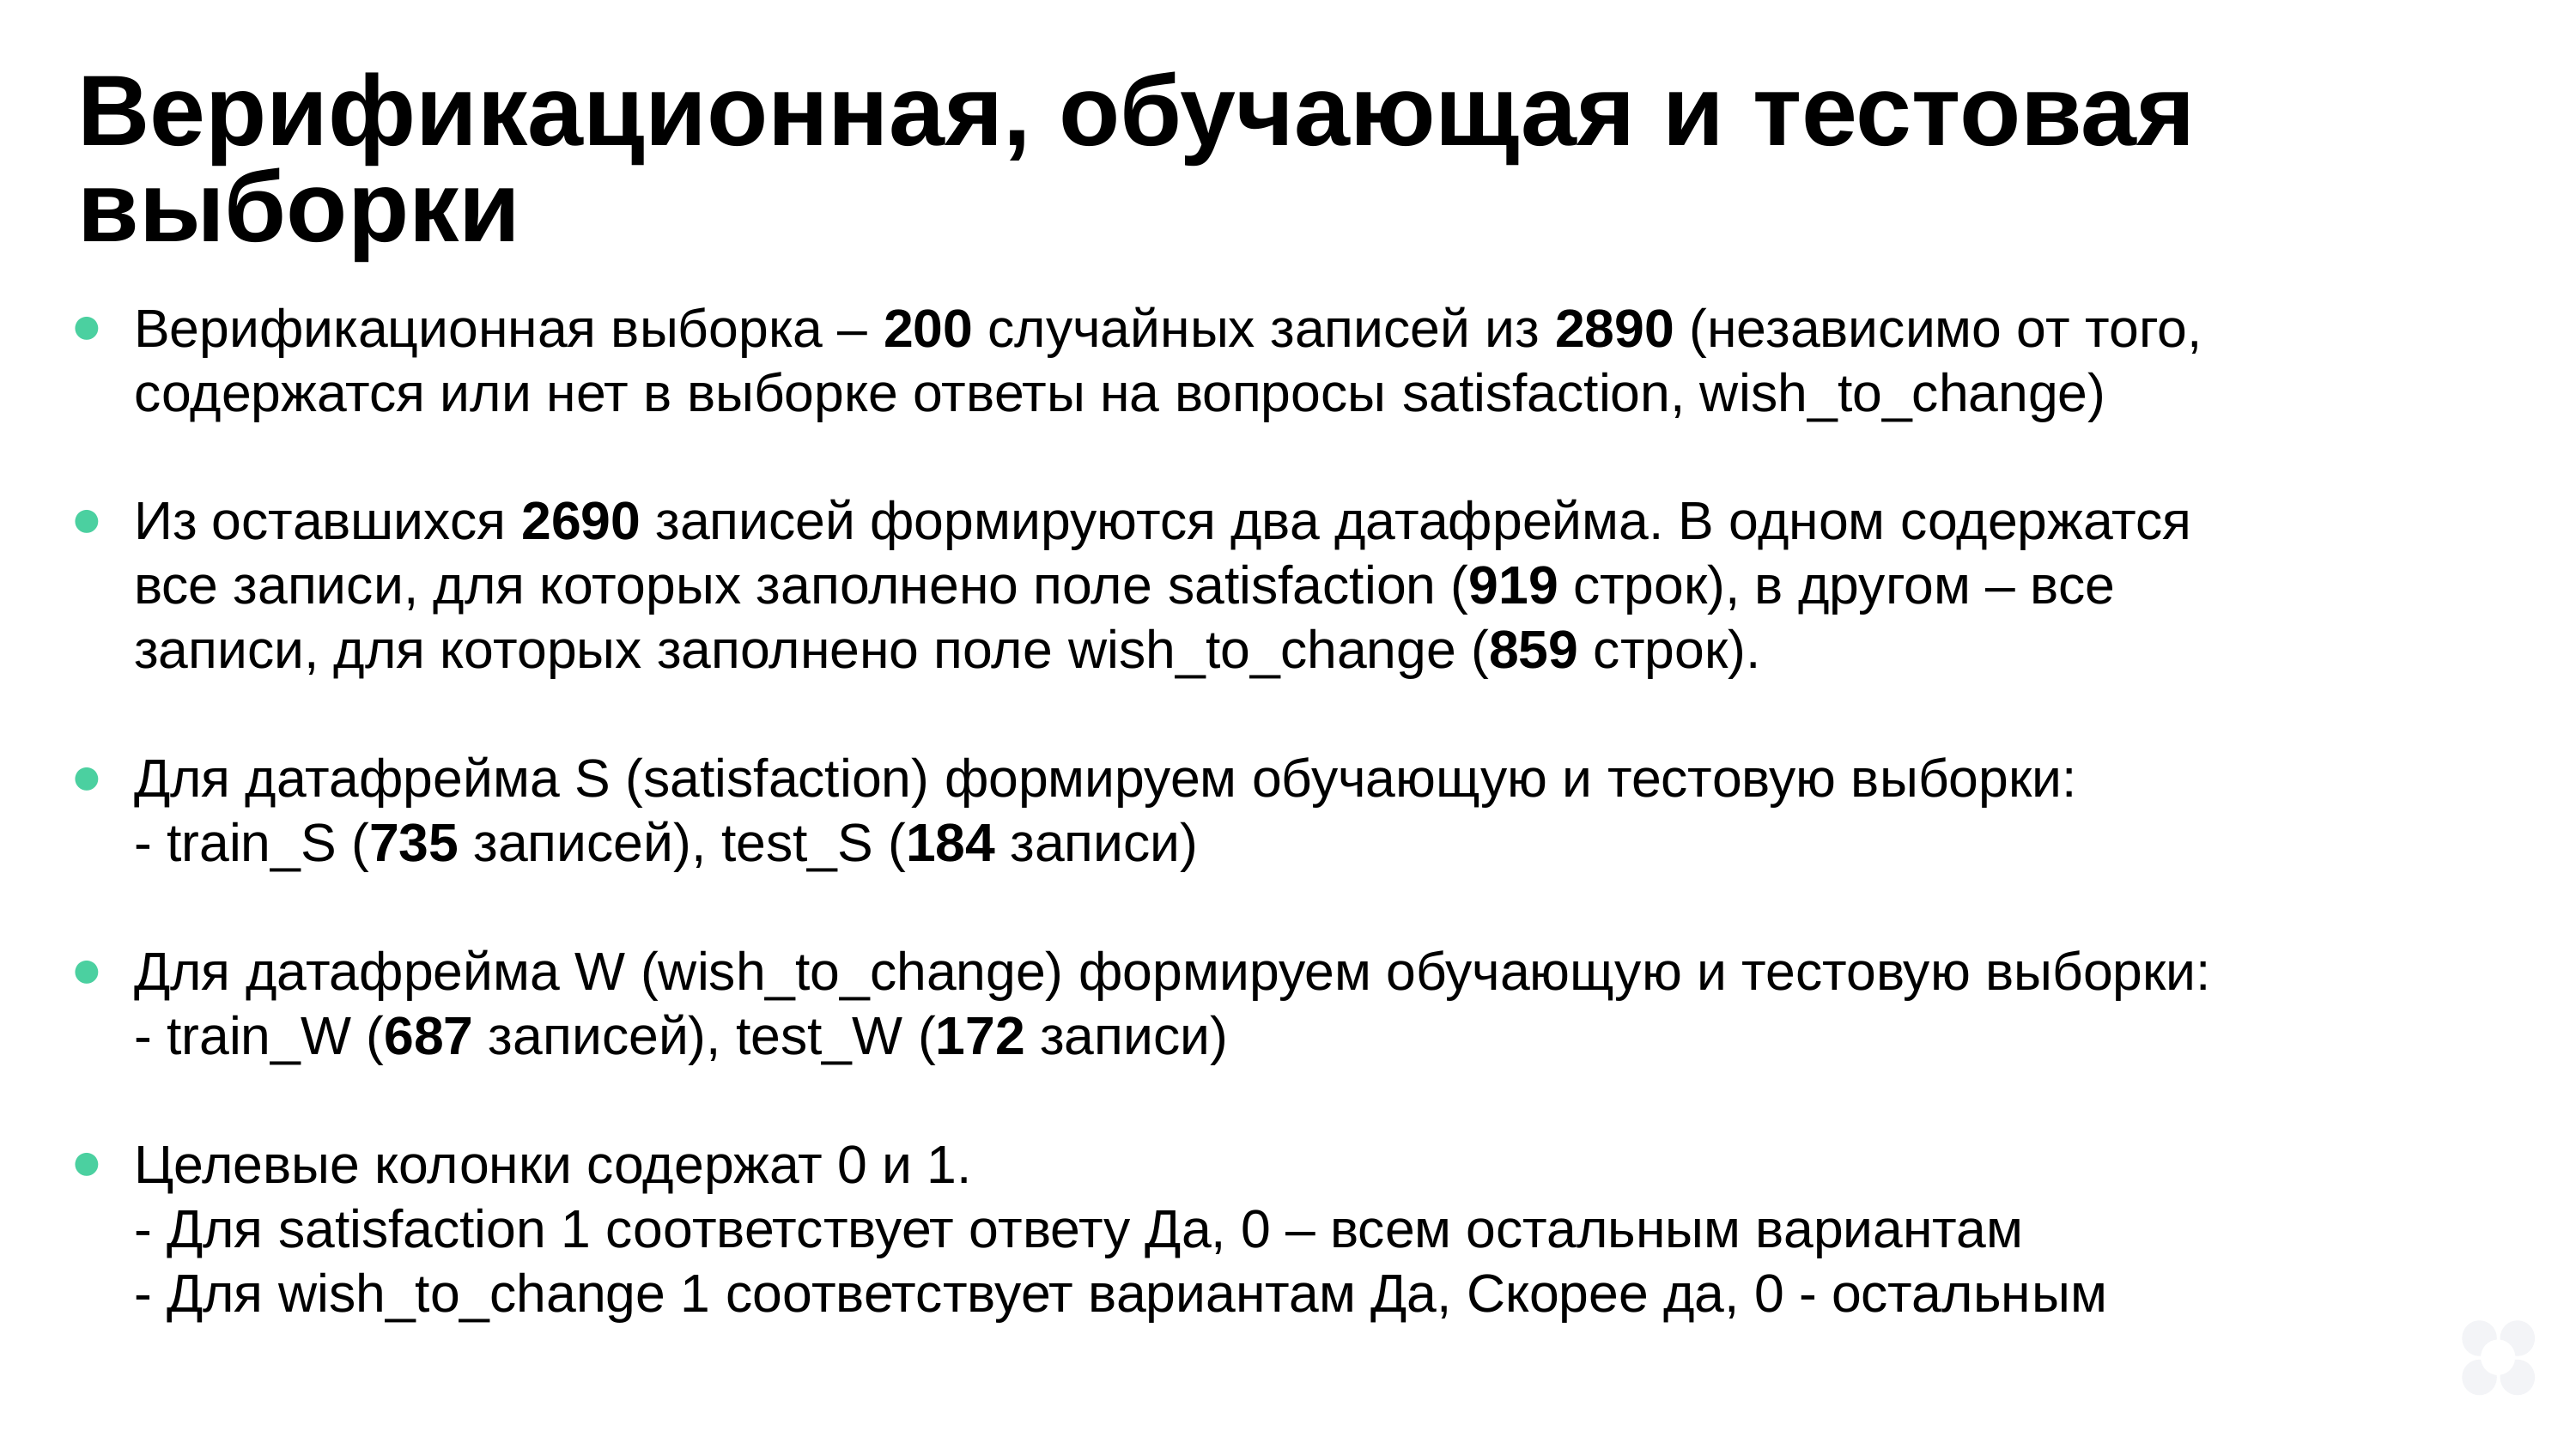

Верификационная, обучающая и тестовая выборки
Верификационная выборка – 200 случайных записей из 2890 (независимо от того, содержатся или нет в выборке ответы на вопросы satisfaction, wish_to_change)

Из оставшихся 2690 записей формируются два датафрейма. В одном содержатся все записи, для которых заполнено поле satisfaction (919 строк), в другом – все записи, для которых заполнено поле wish_to_change (859 строк).

Для датафрейма S (satisfaction) формируем обучающую и тестовую выборки:
- train_S (735 записей), test_S (184 записи)

Для датафрейма W (wish_to_change) формируем обучающую и тестовую выборки:
- train_W (687 записей), test_W (172 записи)

Целевые колонки содержат 0 и 1.
- Для satisfaction 1 соответствует ответу Да, 0 – всем остальным вариантам
- Для wish_to_change 1 соответствует вариантам Да, Скорее да, 0 - остальным